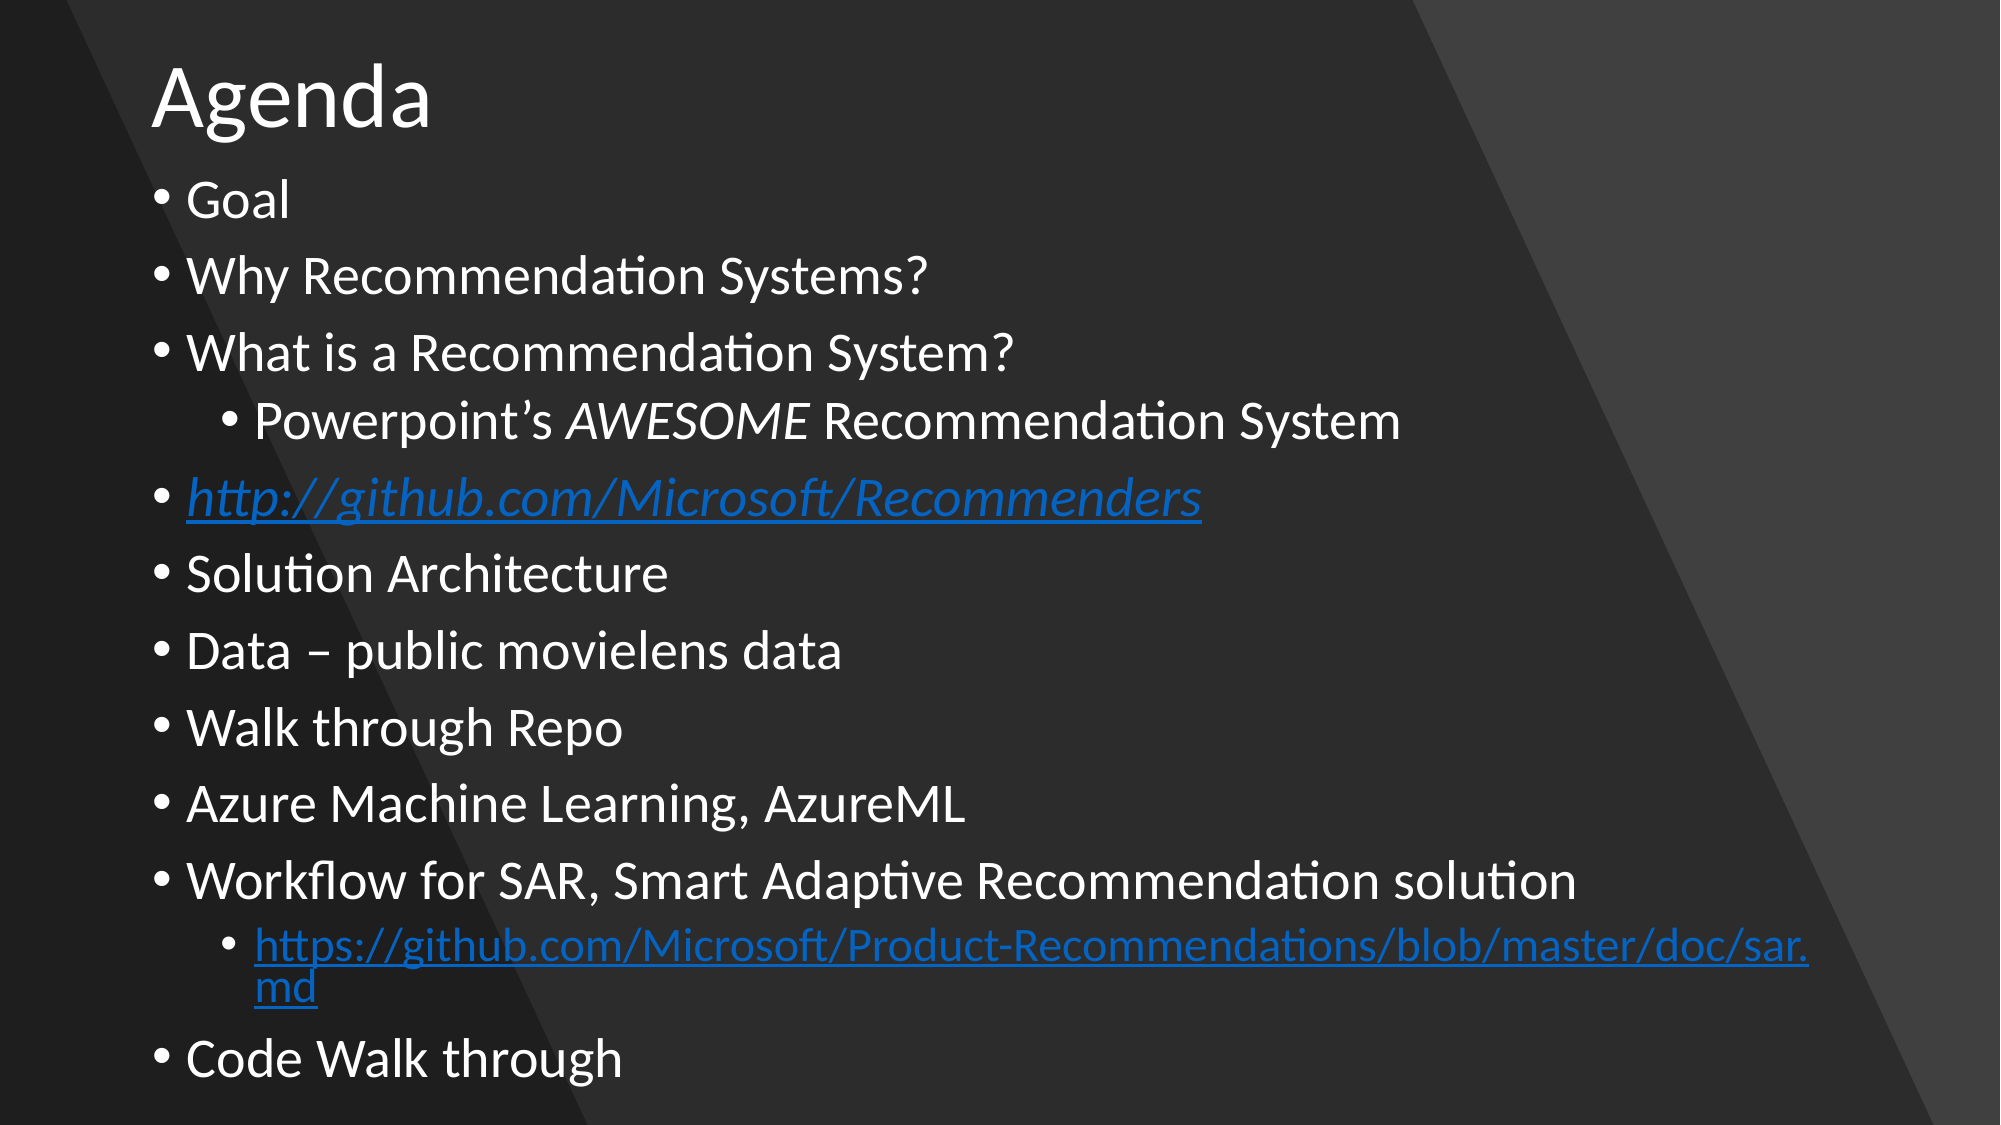

# Agenda

Goal
Why Recommendation Systems?
What is a Recommendation System?
Powerpoint’s AWESOME Recommendation System
http://github.com/Microsoft/Recommenders
Solution Architecture
Data – public movielens data
Walk through Repo
Azure Machine Learning, AzureML
Workflow for SAR, Smart Adaptive Recommendation solution
https://github.com/Microsoft/Product-Recommendations/blob/master/doc/sar.md
Code Walk through